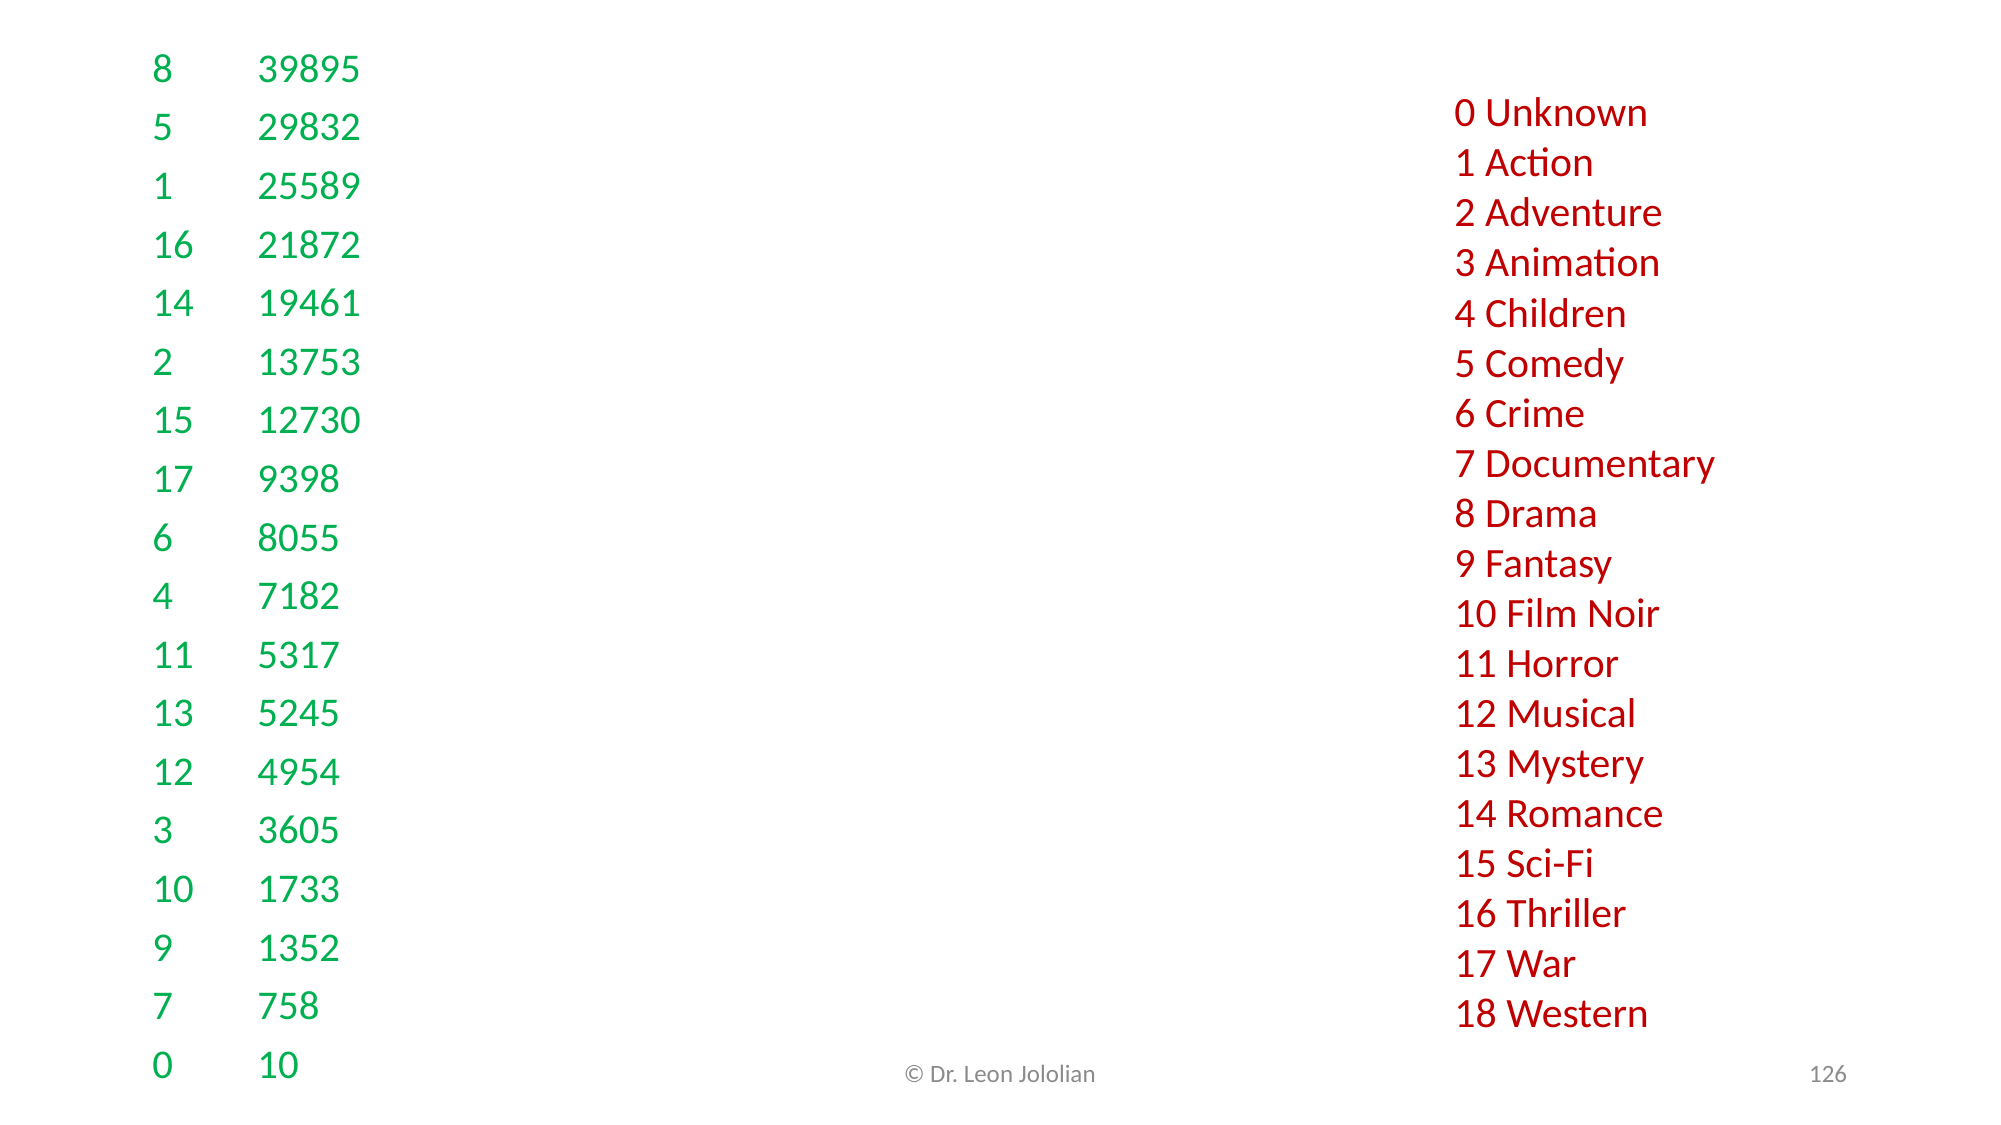

8	39895
5	29832
1	25589
16	21872
14	19461
2	13753
15	12730
17	9398
6	8055
4	7182
11	5317
13	5245
12	4954
3	3605
10	1733
9	1352
7	758
0	10
0 Unknown
1 Action
2 Adventure
3 Animation
4 Children
5 Comedy
6 Crime
7 Documentary
8 Drama
9 Fantasy
10 Film Noir
11 Horror
12 Musical
13 Mystery
14 Romance
15 Sci-Fi
16 Thriller
17 War
18 Western
© Dr. Leon Jololian
126